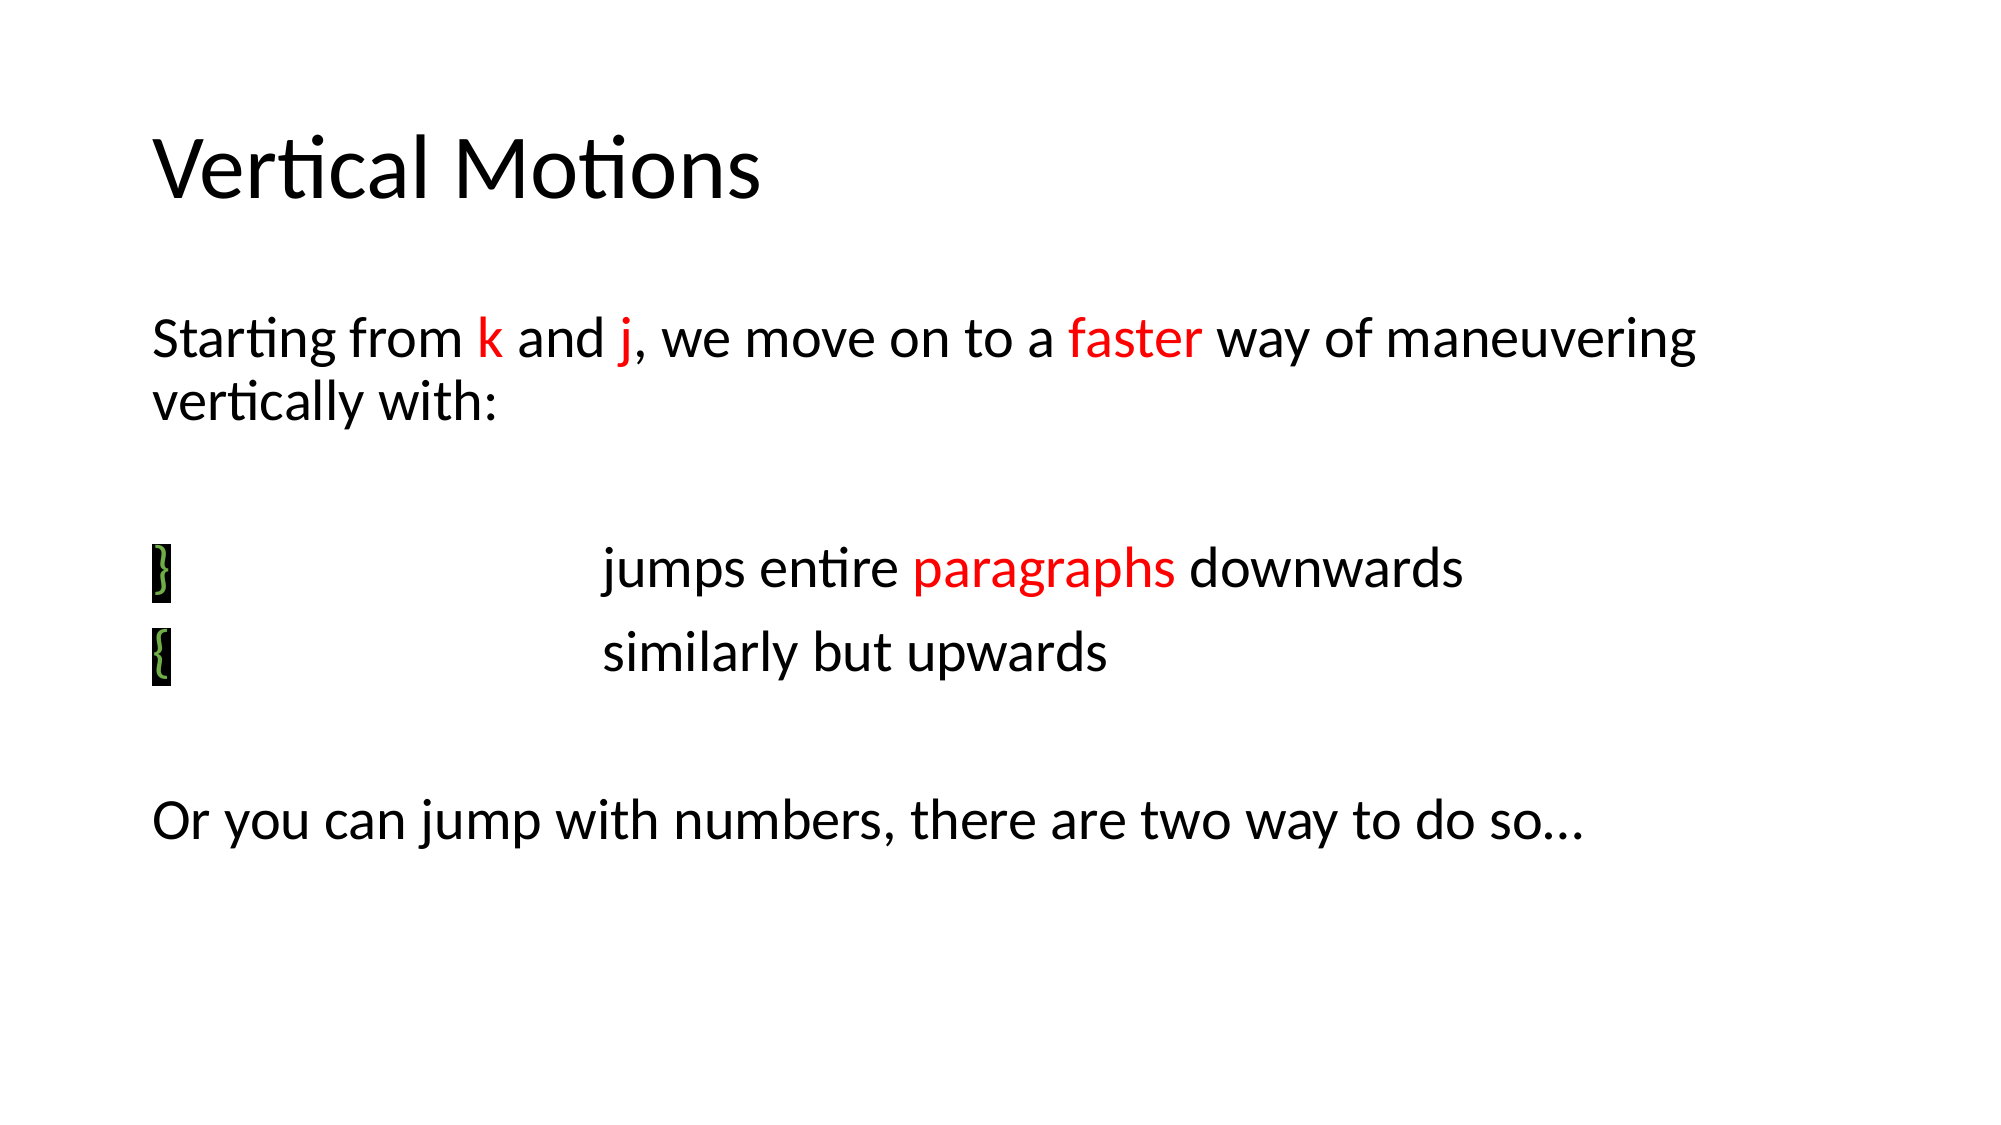

# Vertical Motions
Starting from k and j, we move on to a faster way of maneuvering vertically with:

}			jumps entire paragraphs downwards
{			similarly but upwards

Or you can jump with numbers, there are two way to do so…